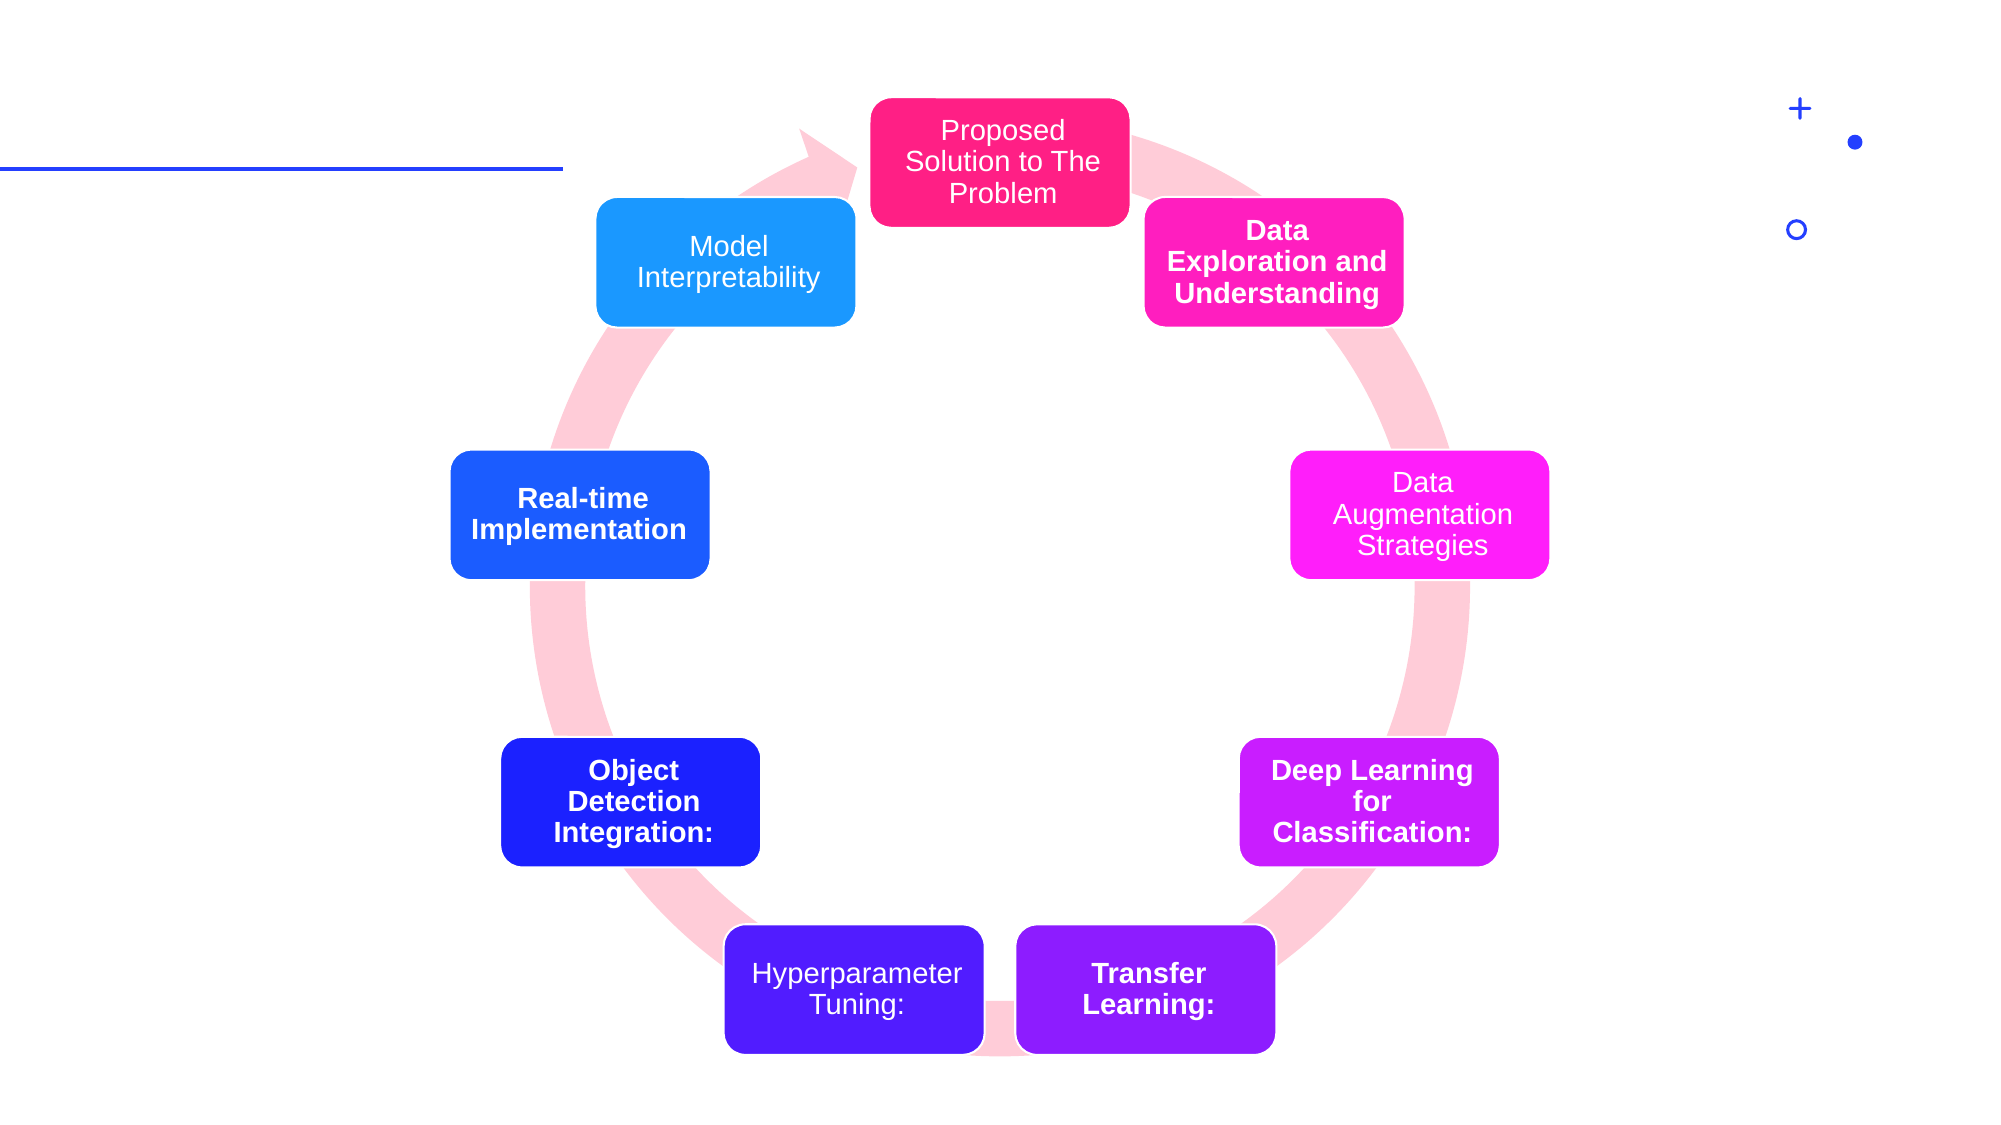

Proposed Solution to The Problem
Data Exploration and Understanding
Data Augmentation Strategies
Deep Learning for Classification:
Transfer Learning:
Hyperparameter Tuning:
Object Detection Integration:
Real-time Implementation
Model Interpretability